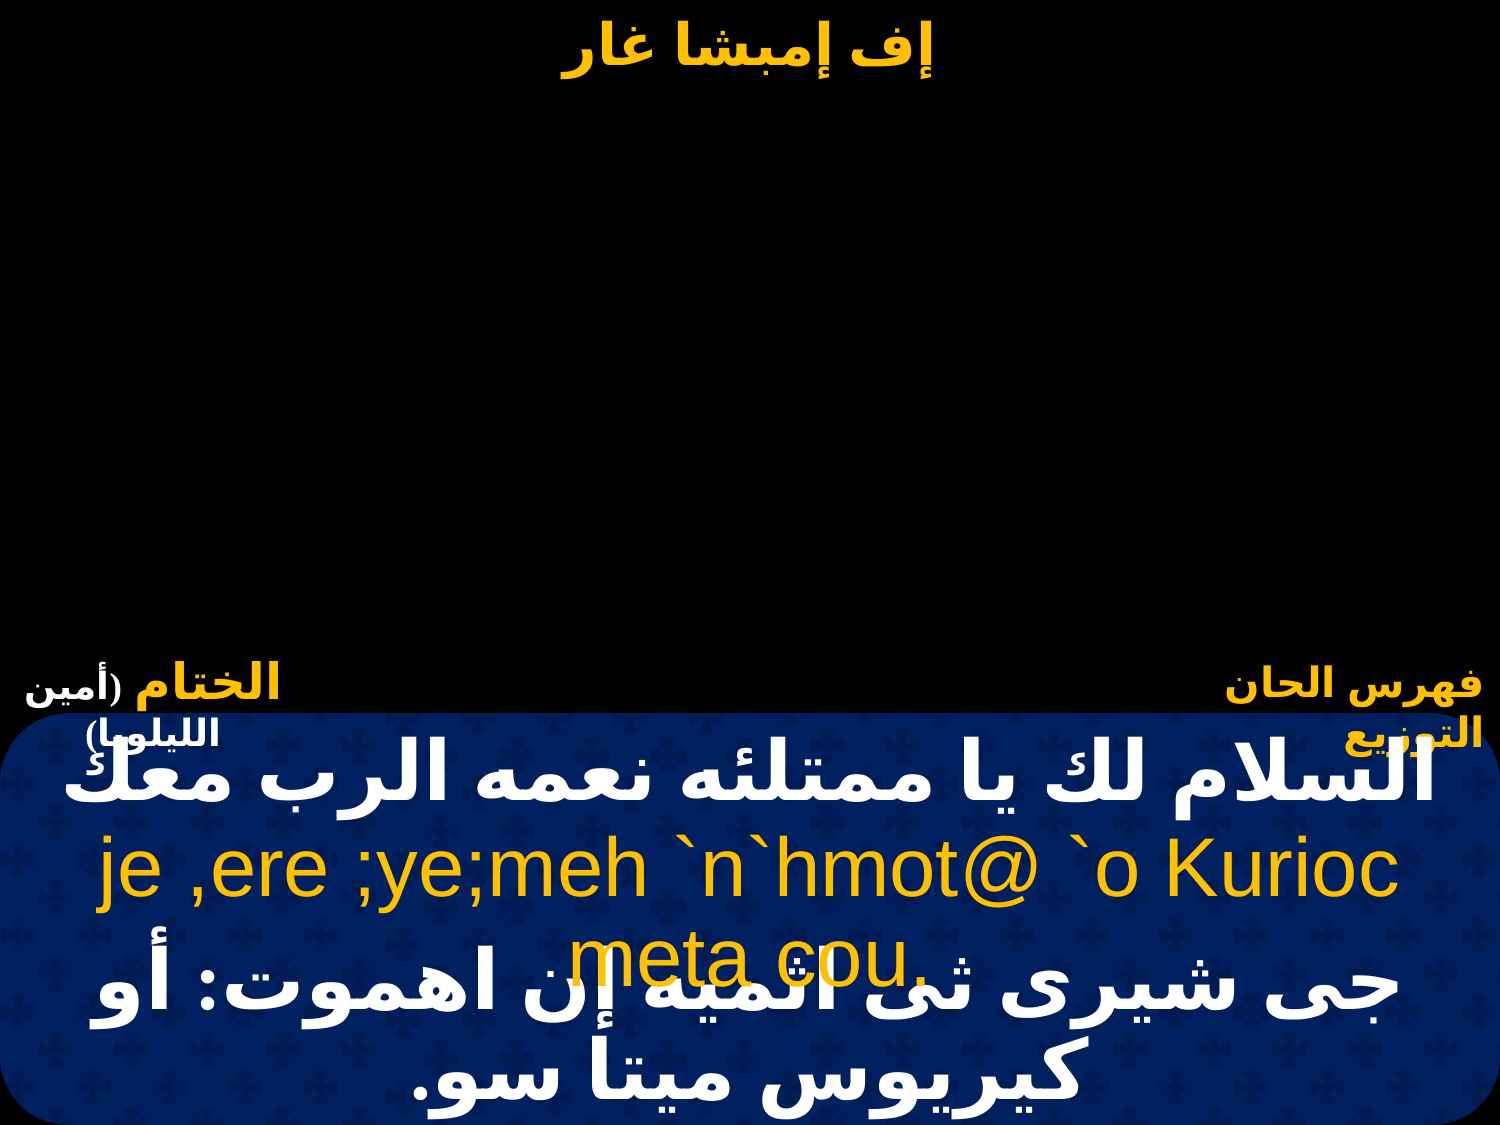

# السلام لك يا ممتلئه نعمه الرب معك
je ,ere ;ye;meh `n`hmot@ `o Kurioc meta cou.
جى شيرى ثى اثميه إن اهموت: أو كيريوس ميتا سو.